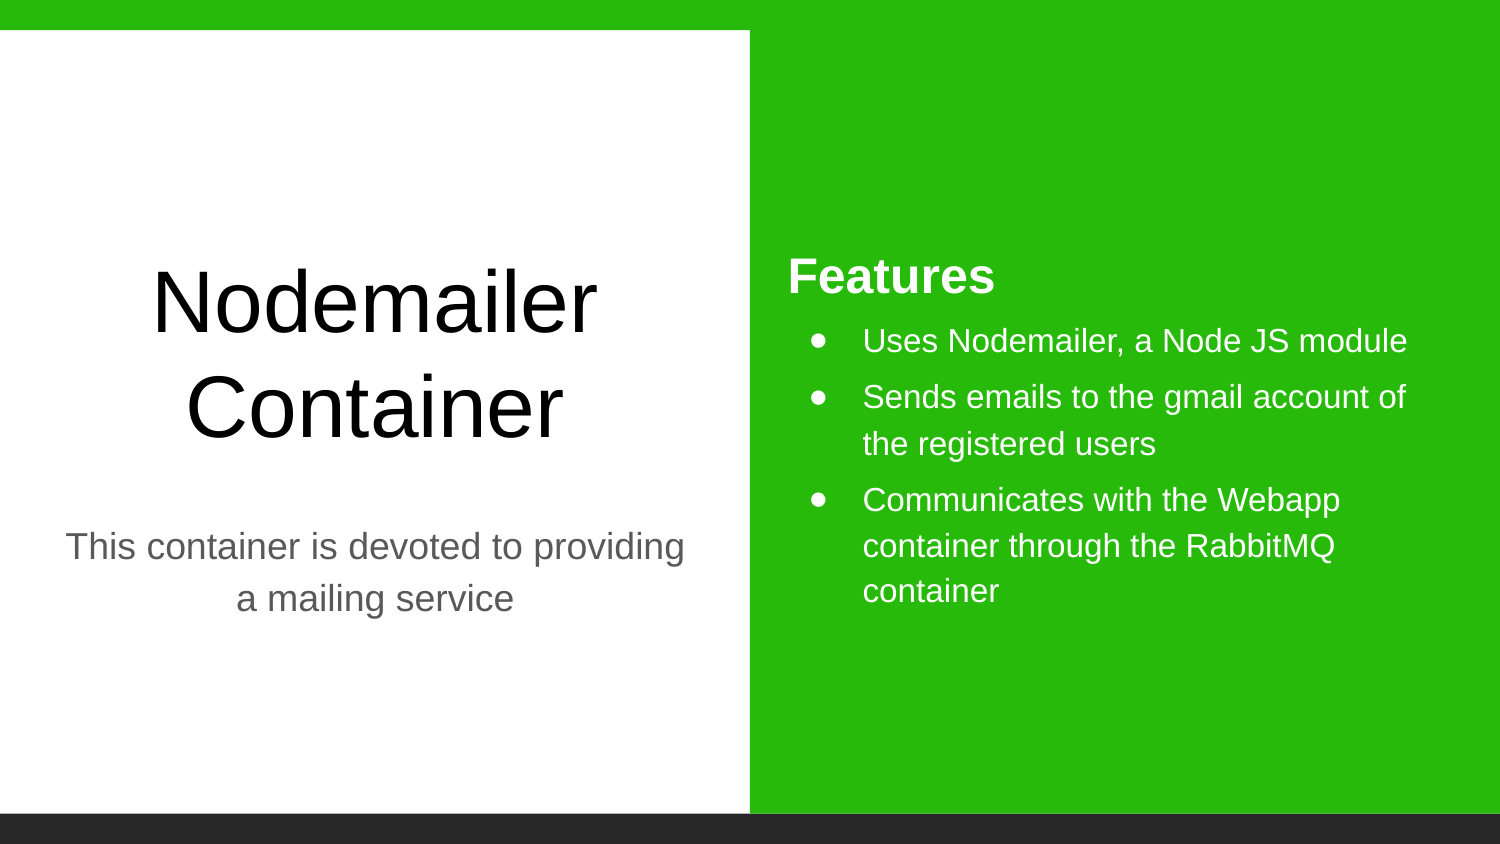

Features
Uses Nodemailer, a Node JS module
Sends emails to the gmail account of the registered users
Communicates with the Webapp container through the RabbitMQ container
# Nodemailer Container
This container is devoted to providing a mailing service